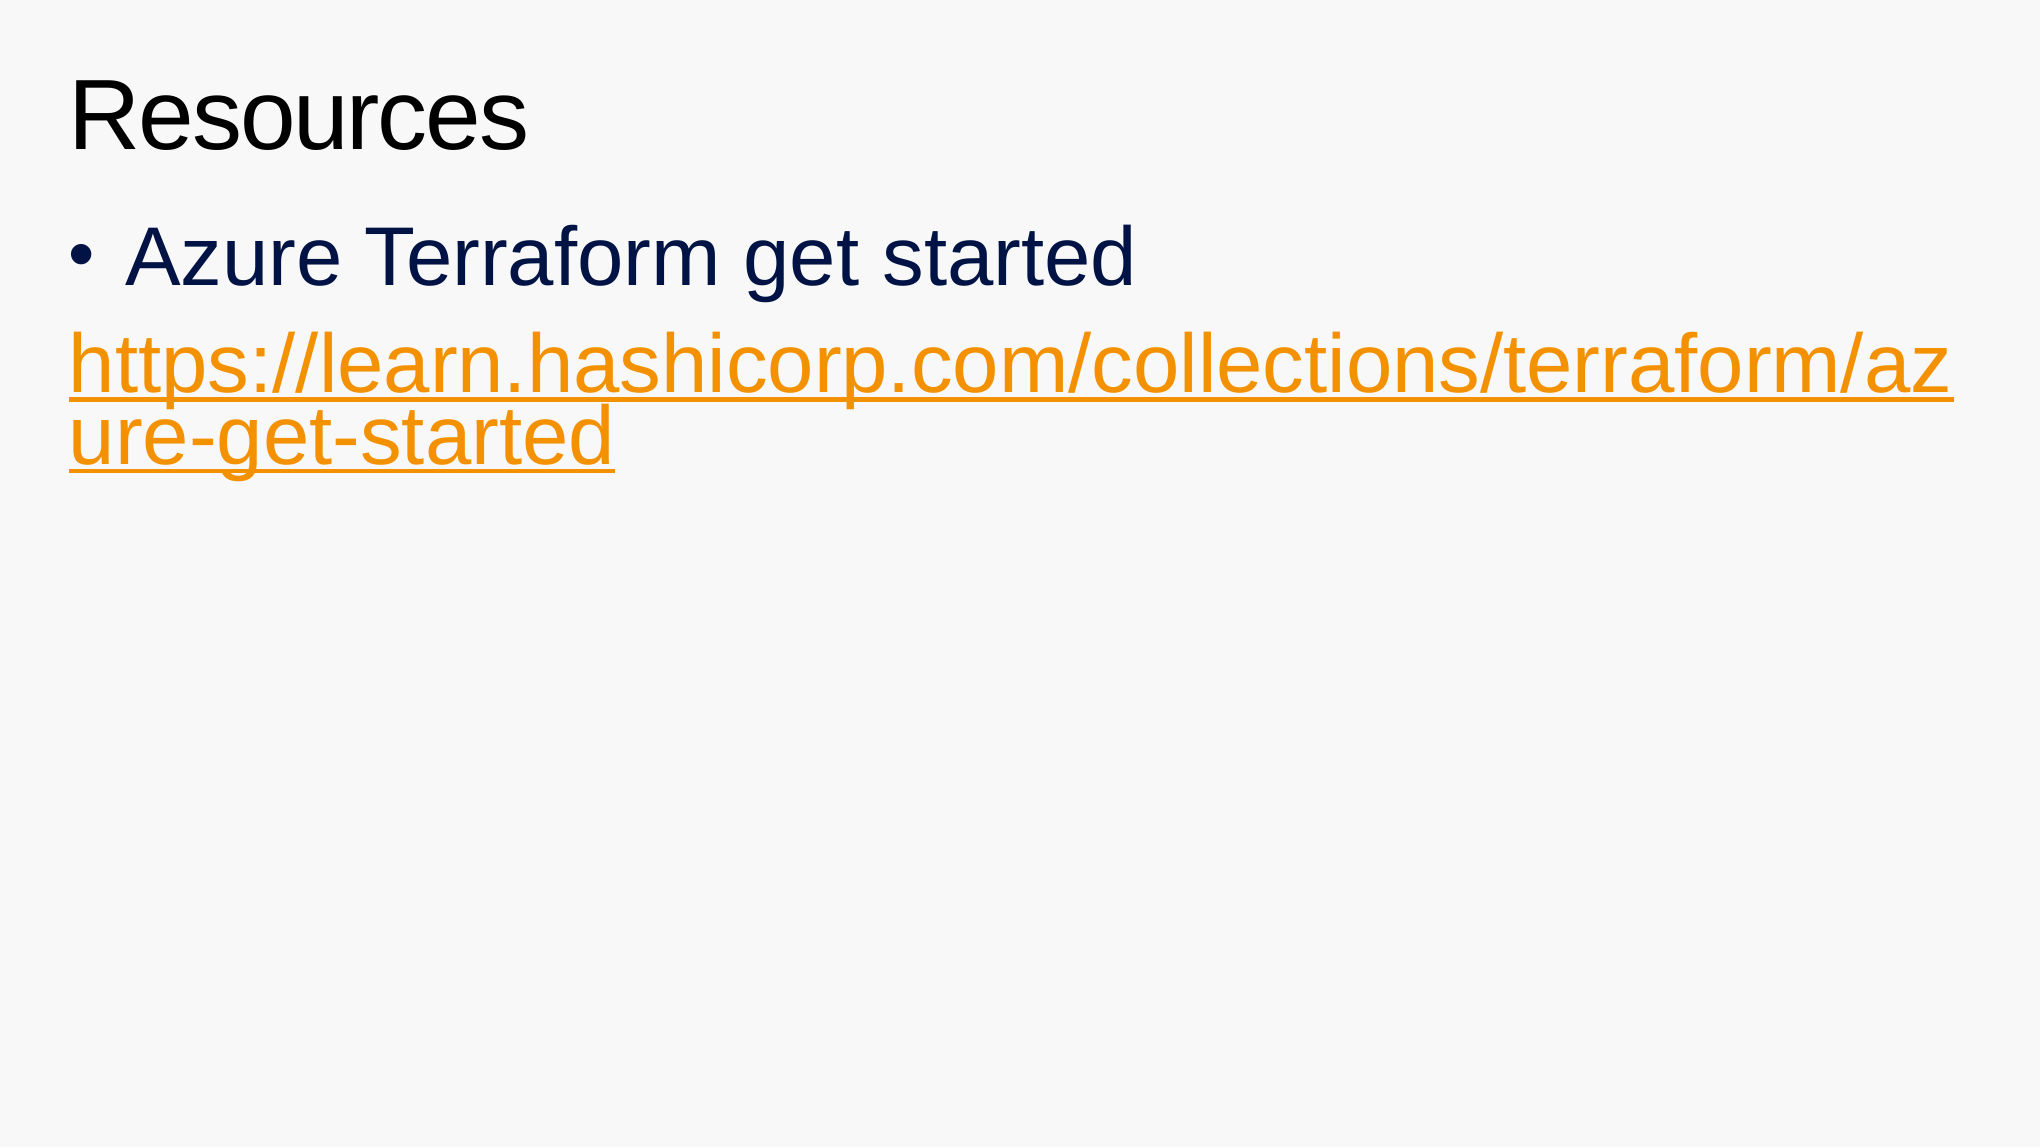

# Resources
Azure Terraform get started
https://learn.hashicorp.com/collections/terraform/azure-get-started